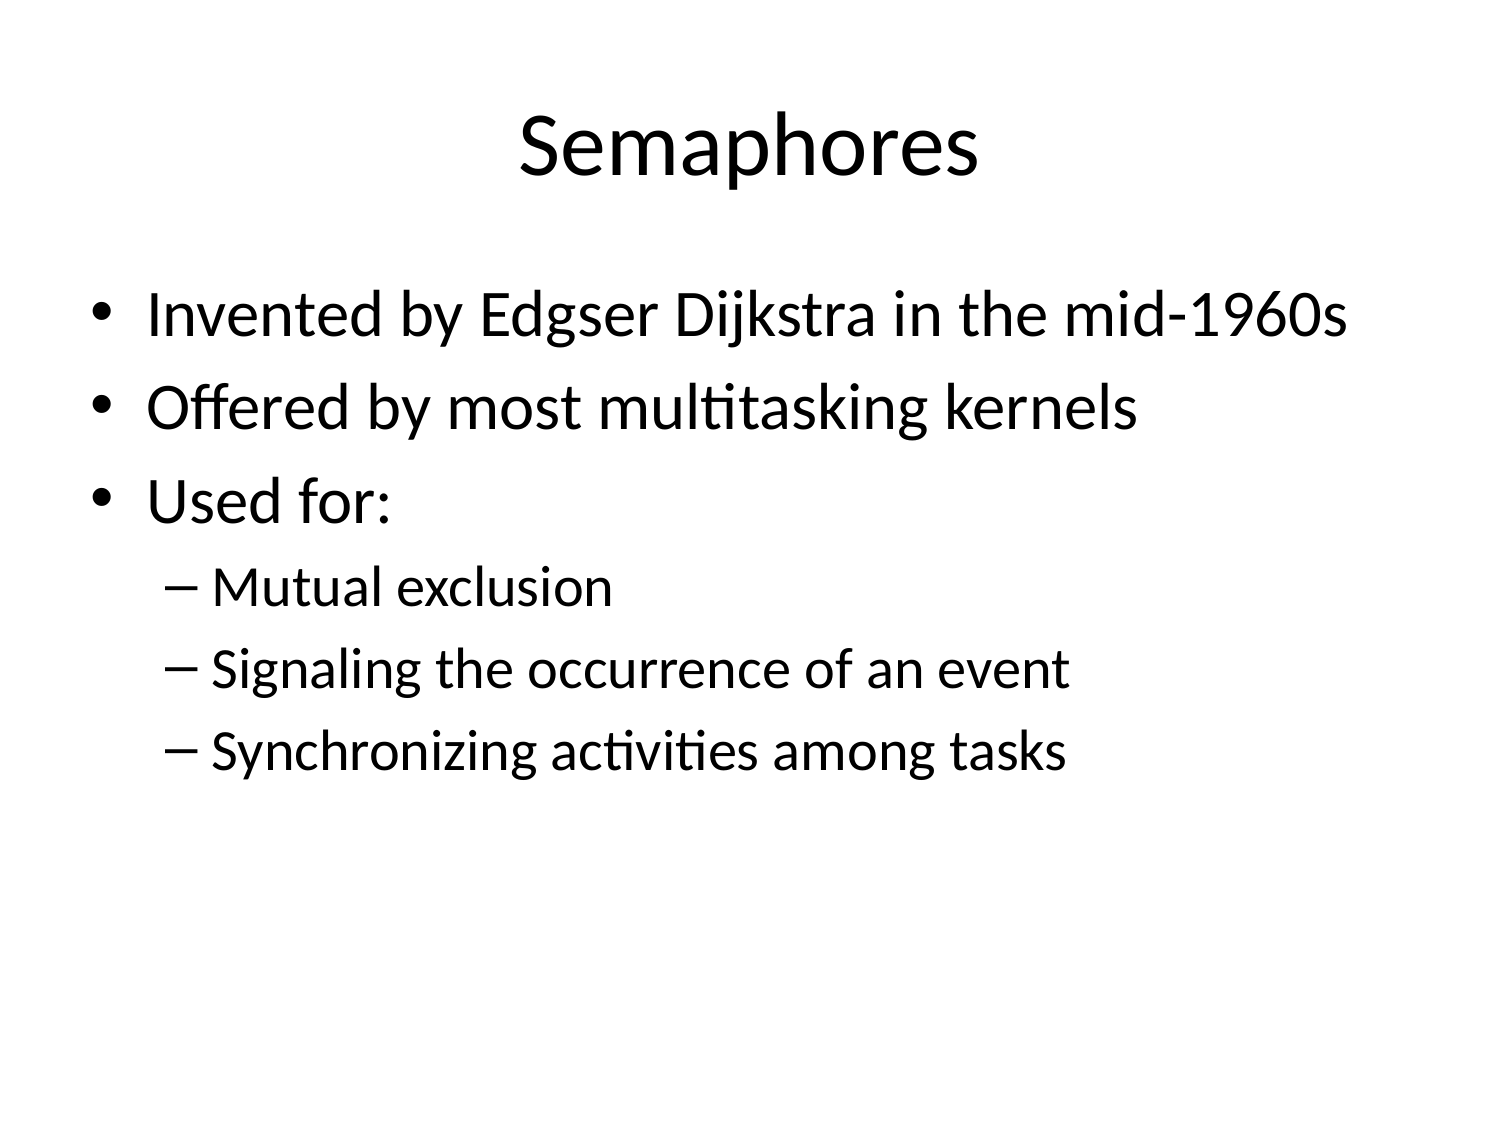

# Semaphores
Invented by Edgser Dijkstra in the mid-1960s
Offered by most multitasking kernels
Used for:
Mutual exclusion
Signaling the occurrence of an event
Synchronizing activities among tasks